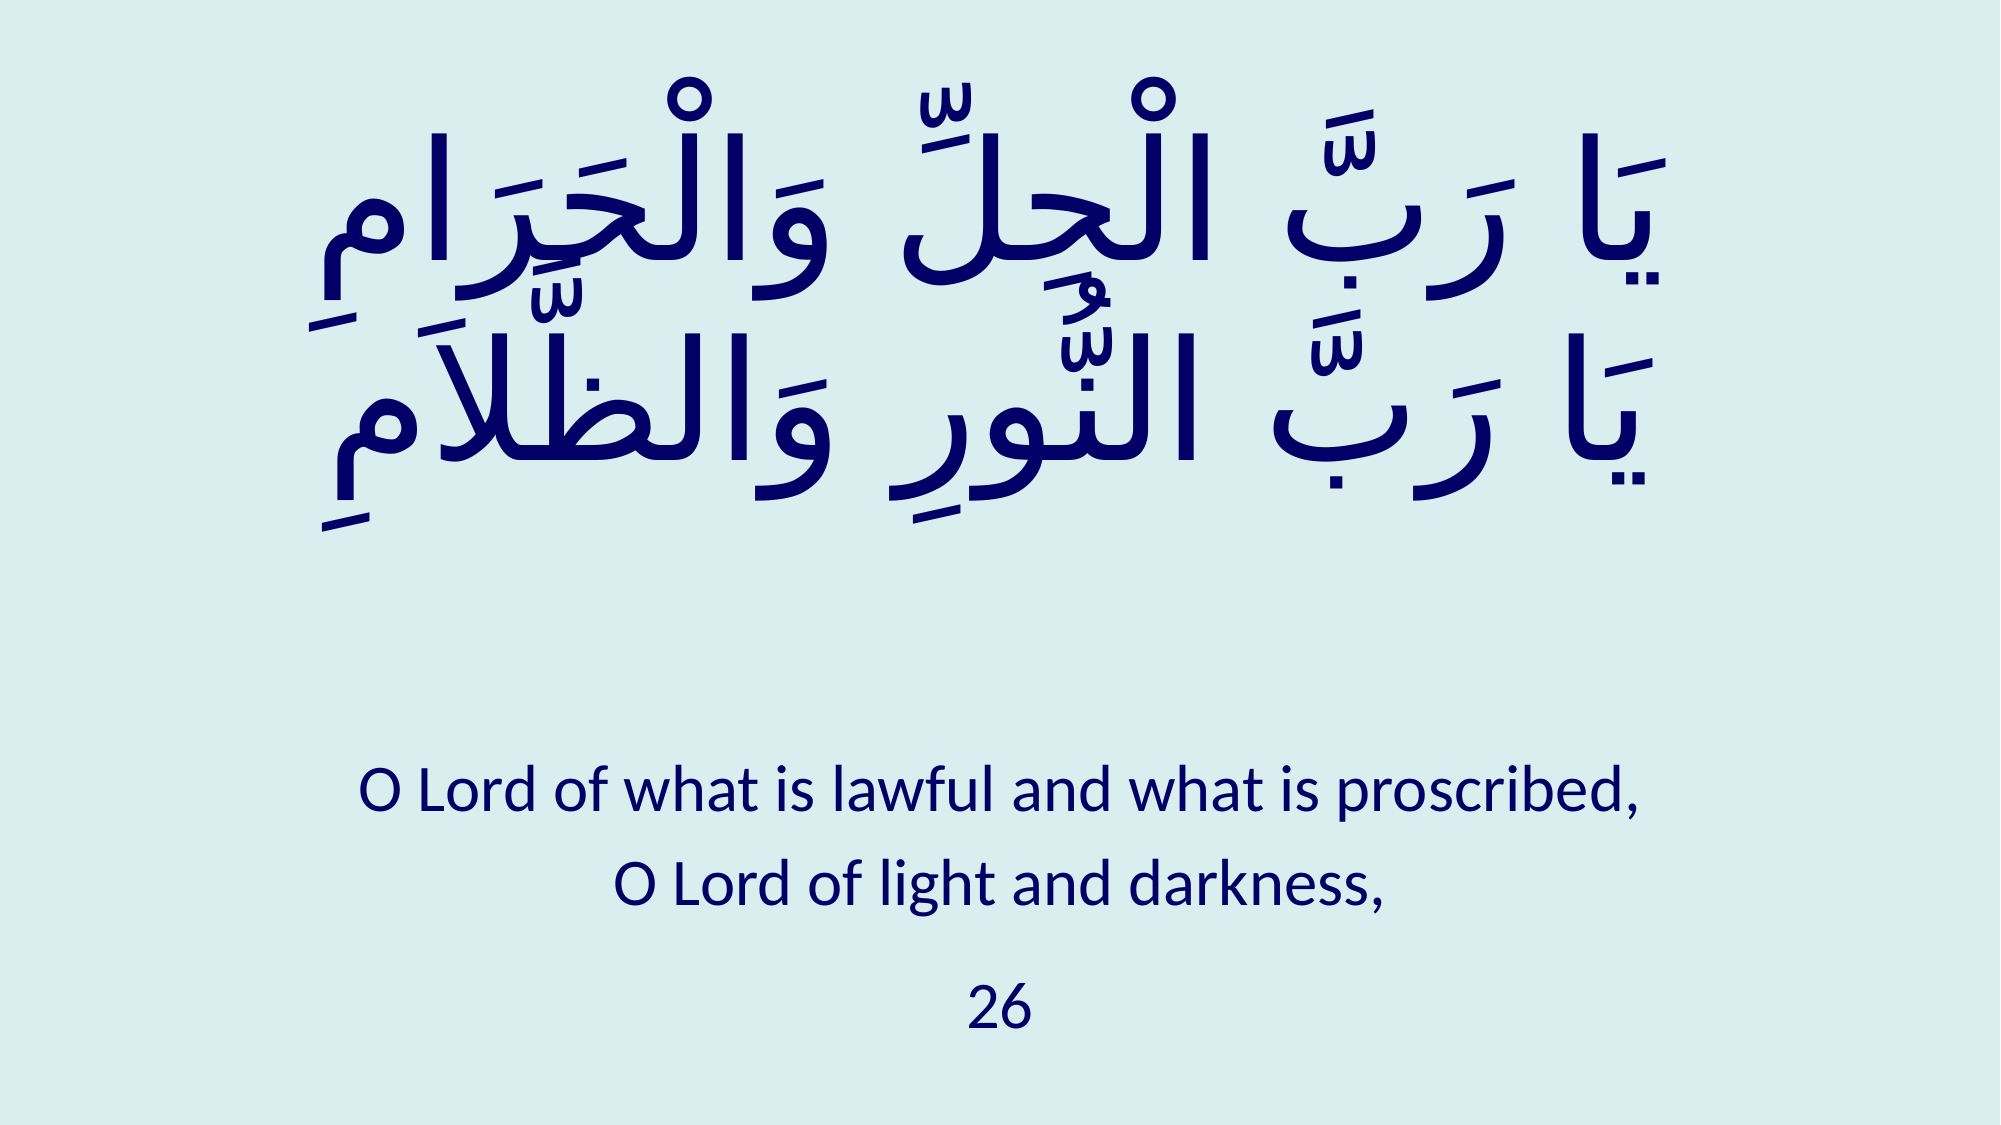

# يَا رَبَّ الْحِلِّ وَالْحَرَامِ يَا رَبَّ النُّورِ وَالظَّلاَمِ
O Lord of what is lawful and what is proscribed,
O Lord of light and darkness,
26